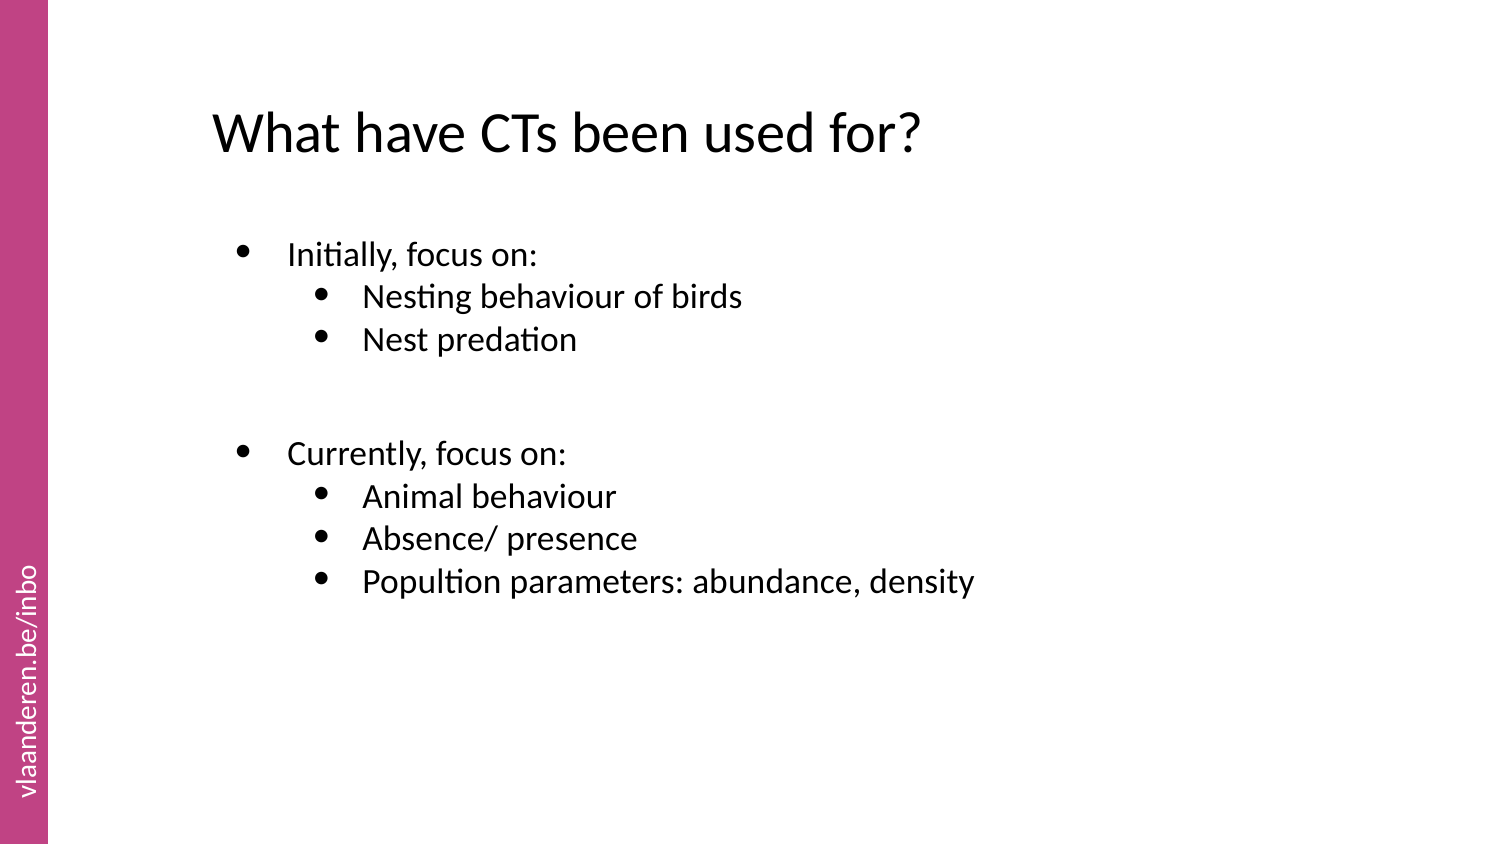

# What have CTs been used for?
Initially, focus on:
Nesting behaviour of birds
Nest predation

Currently, focus on:
Animal behaviour
Absence/ presence
Popultion parameters: abundance, density